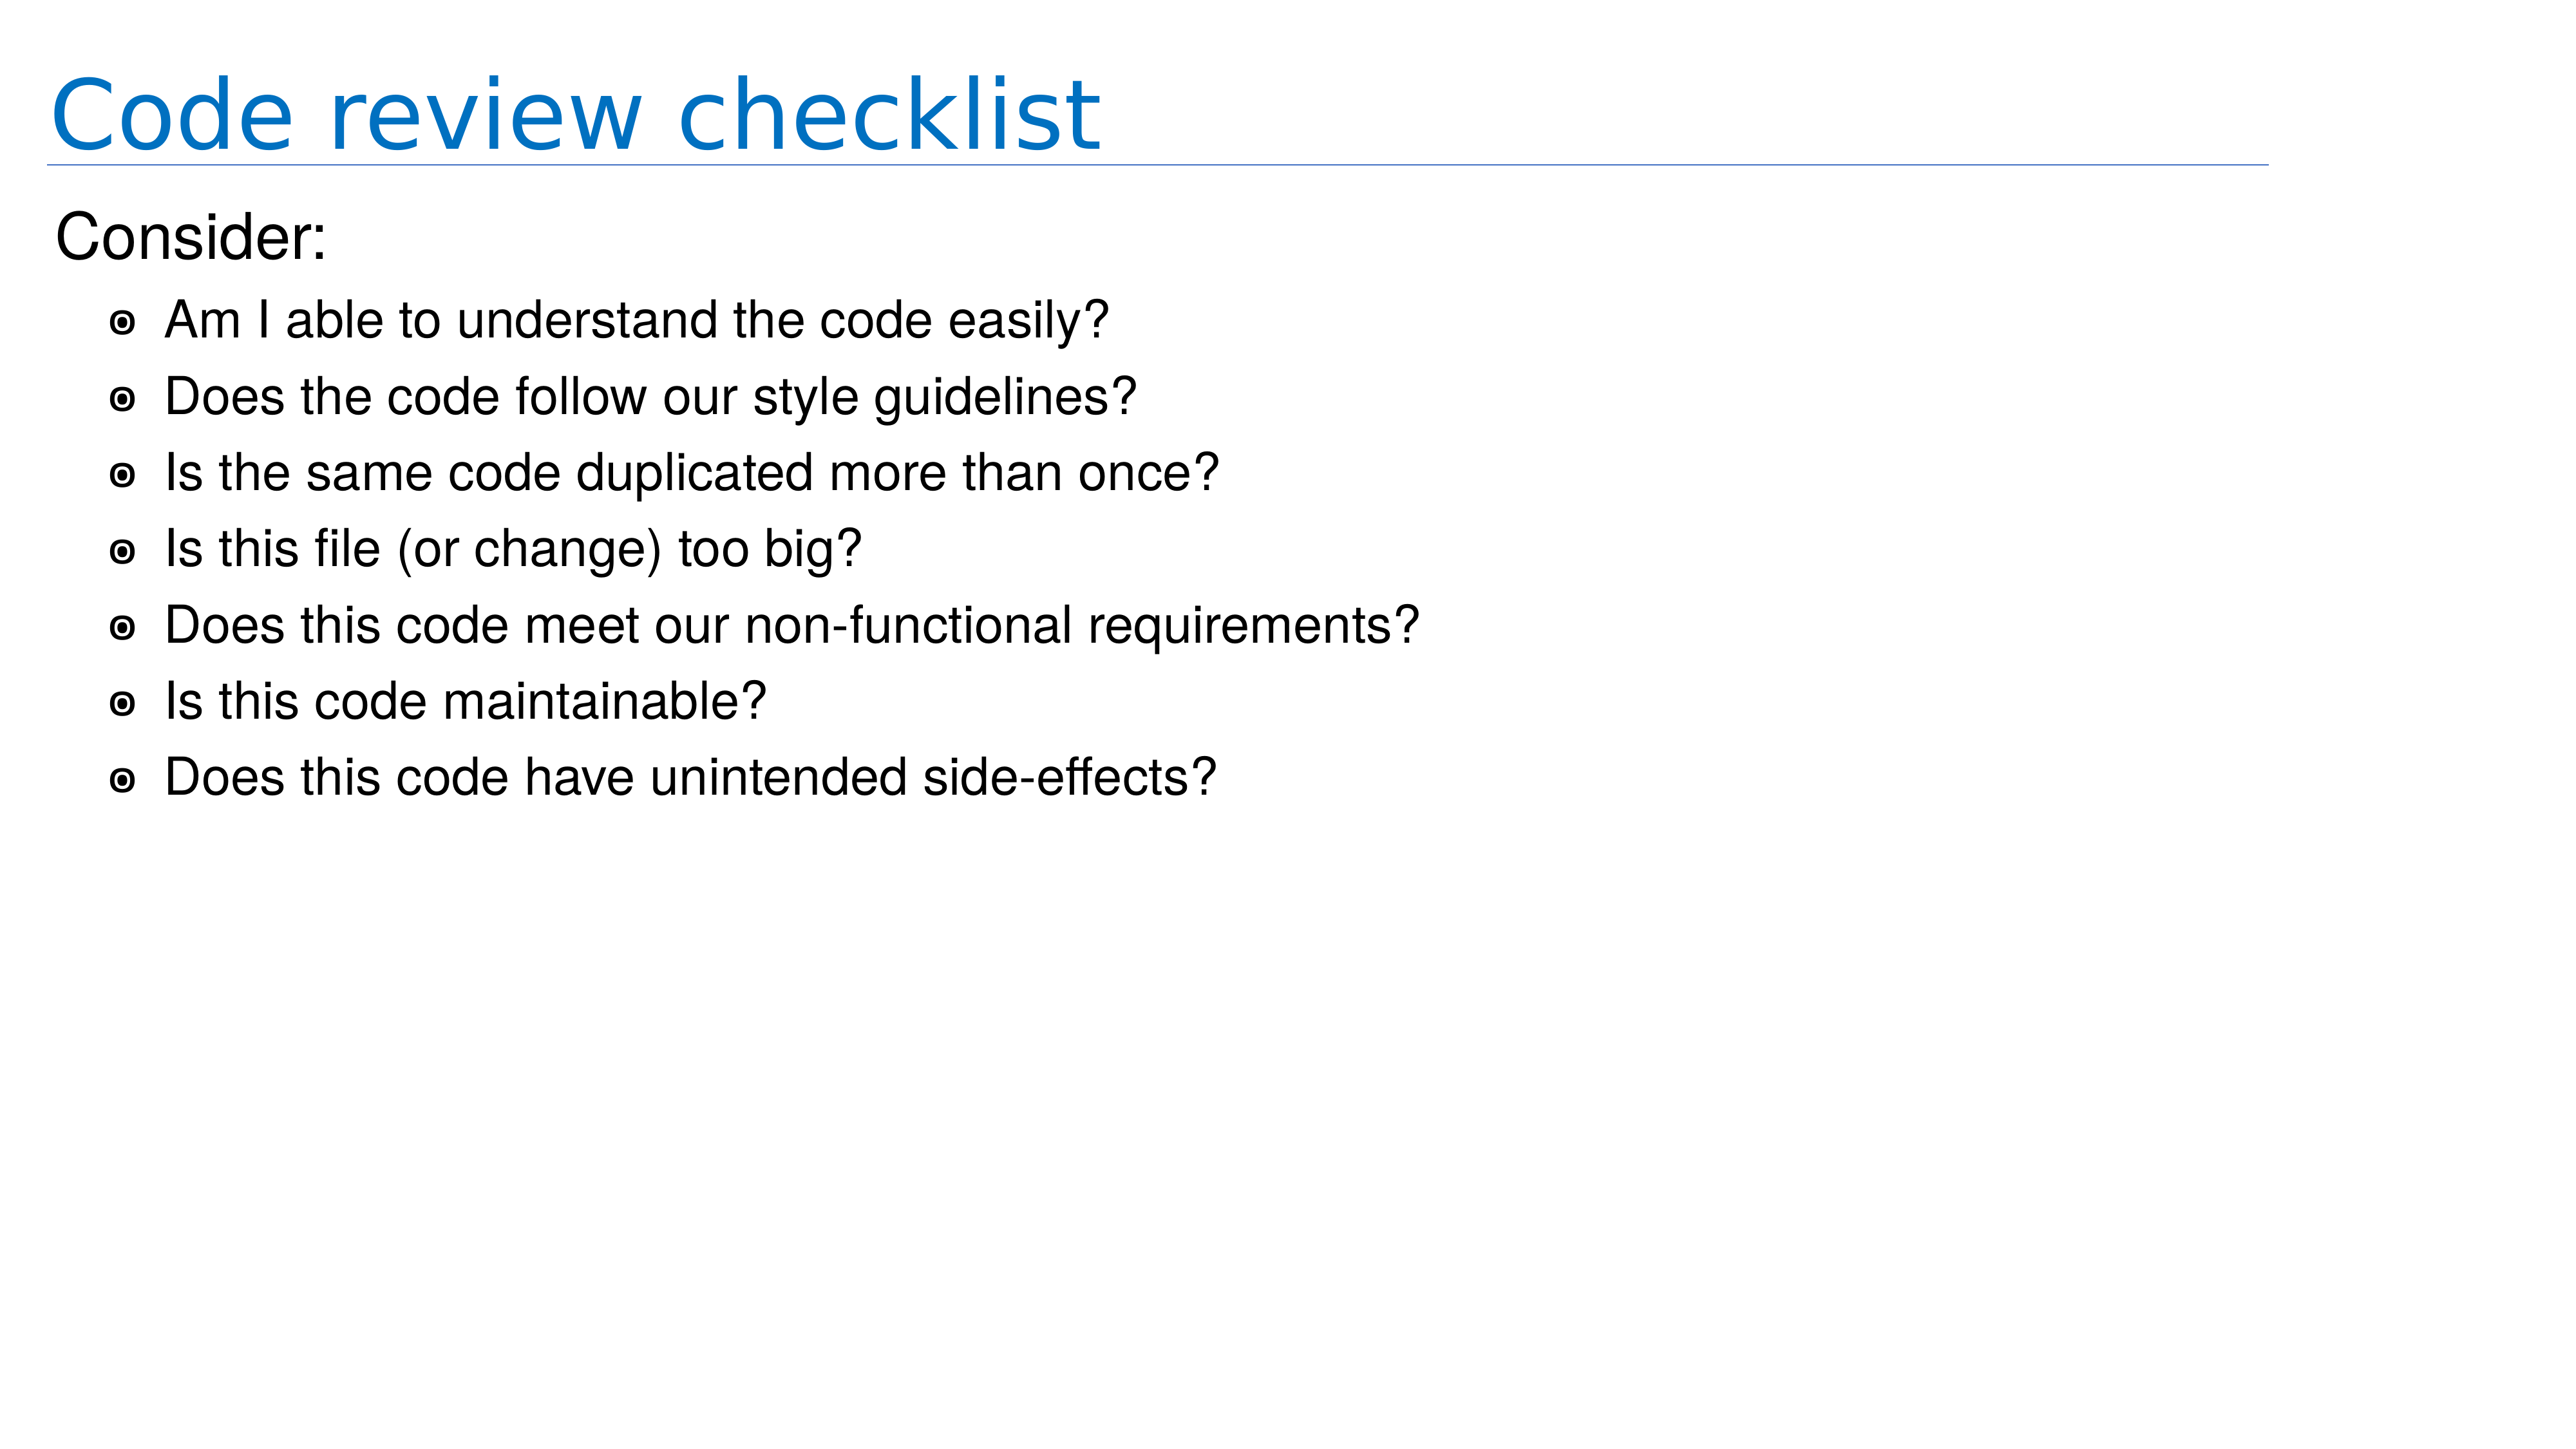

# Code review checklist
Consider:
Am I able to understand the code easily?
Does the code follow our style guidelines?
Is the same code duplicated more than once?
Is this file (or change) too big?
Does this code meet our non-functional requirements?
Is this code maintainable?
Does this code have unintended side-effects?